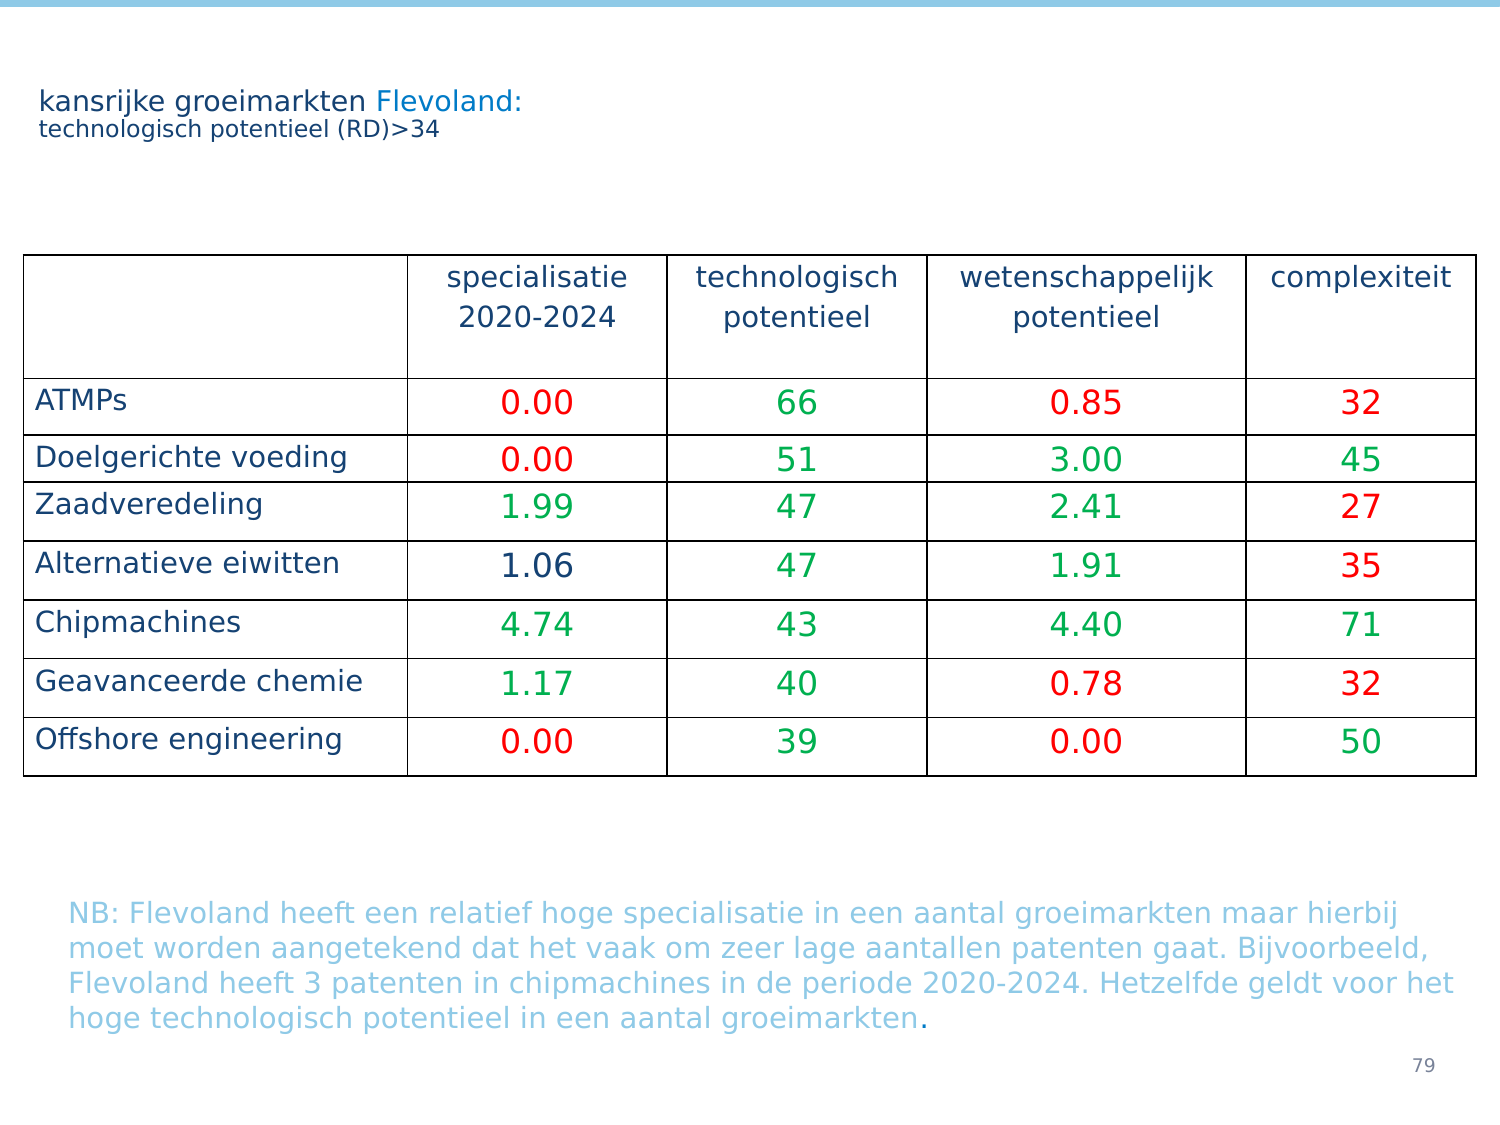

# kansrijke groeimarkten Flevoland: technologisch potentieel (RD)>34
|  | specialisatie 2020-2024 | technologisch potentieel | wetenschappelijk potentieel | complexiteit |
| --- | --- | --- | --- | --- |
| ATMPs | 0.00 | 66 | 0.85 | 32 |
| Doelgerichte voeding | 0.00 | 51 | 3.00 | 45 |
| Zaadveredeling | 1.99 | 47 | 2.41 | 27 |
| Alternatieve eiwitten | 1.06 | 47 | 1.91 | 35 |
| Chipmachines | 4.74 | 43 | 4.40 | 71 |
| Geavanceerde chemie | 1.17 | 40 | 0.78 | 32 |
| Offshore engineering | 0.00 | 39 | 0.00 | 50 |
NB: Flevoland heeft een relatief hoge specialisatie in een aantal groeimarkten maar hierbij moet worden aangetekend dat het vaak om zeer lage aantallen patenten gaat. Bijvoorbeeld, Flevoland heeft 3 patenten in chipmachines in de periode 2020-2024. Hetzelfde geldt voor het hoge technologisch potentieel in een aantal groeimarkten.
79